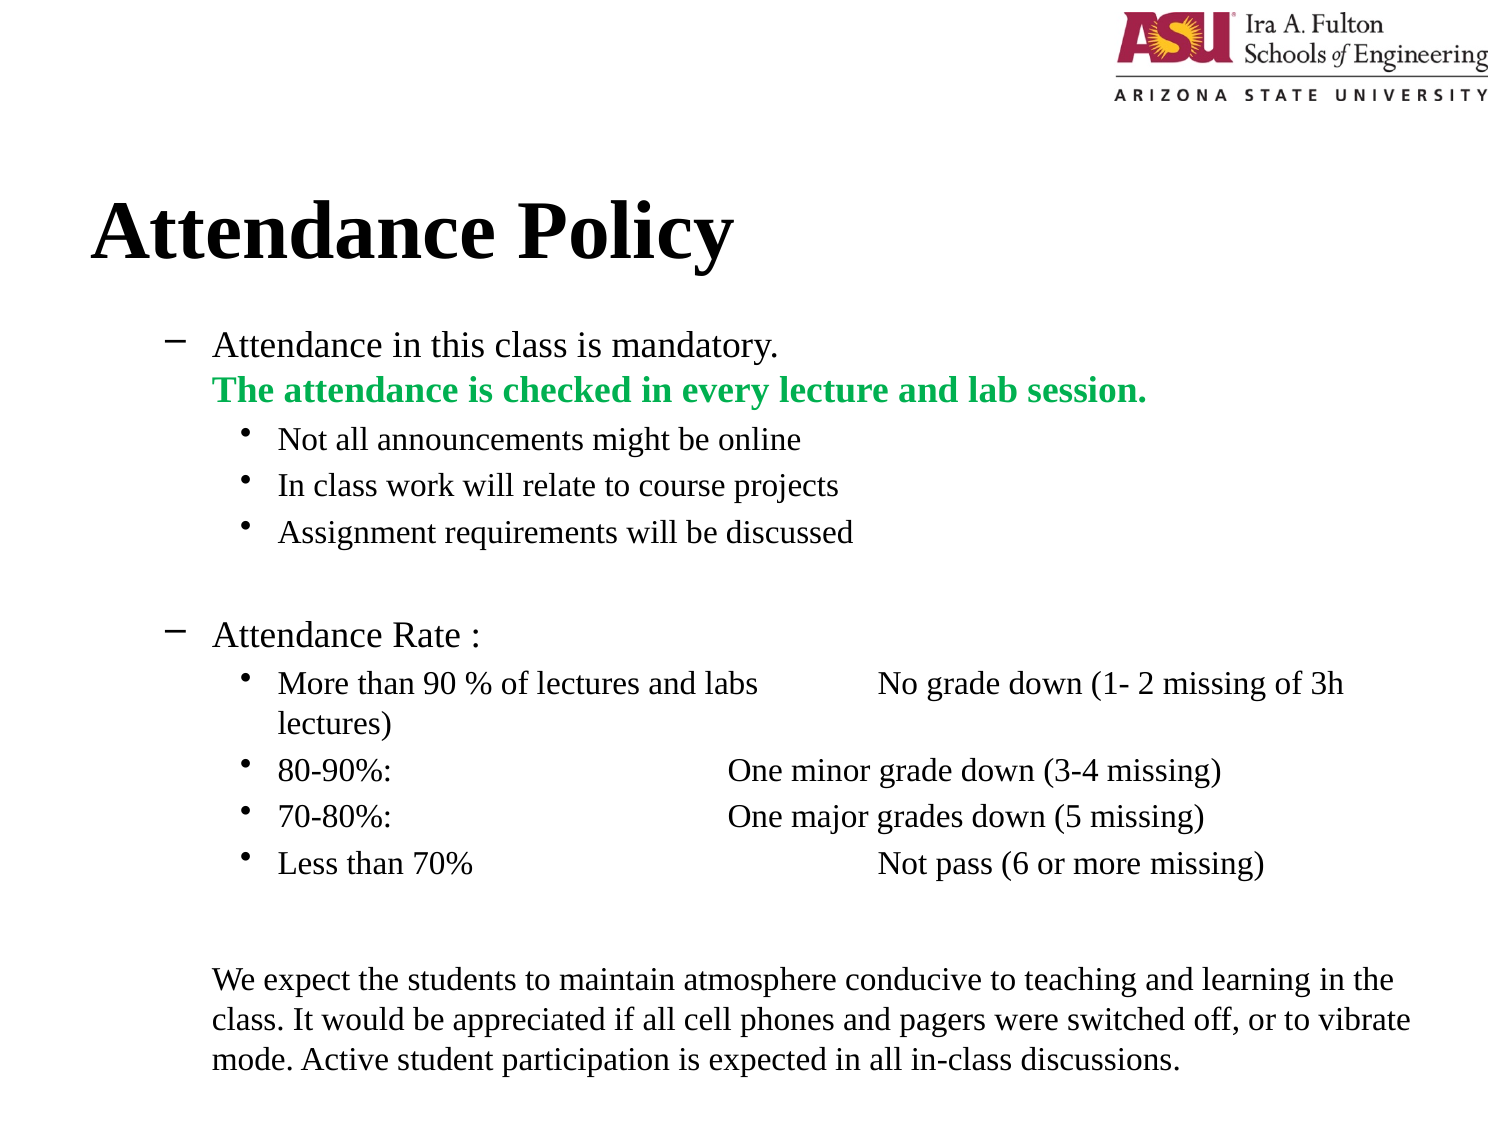

# Attendance Policy
Attendance in this class is mandatory.
The attendance is checked in every lecture and lab session.
Not all announcements might be online
In class work will relate to course projects
Assignment requirements will be discussed

Attendance Rate :
More than 90 % of lectures and labs	No grade down (1- 2 missing of 3h lectures)
80-90%:			One minor grade down (3-4 missing)
70-80%:			One major grades down (5 missing)
Less than 70%			Not pass (6 or more missing)

	We expect the students to maintain atmosphere conducive to teaching and learning in the class. It would be appreciated if all cell phones and pagers were switched off, or to vibrate mode. Active student participation is expected in all in-class discussions.
1/7/2019